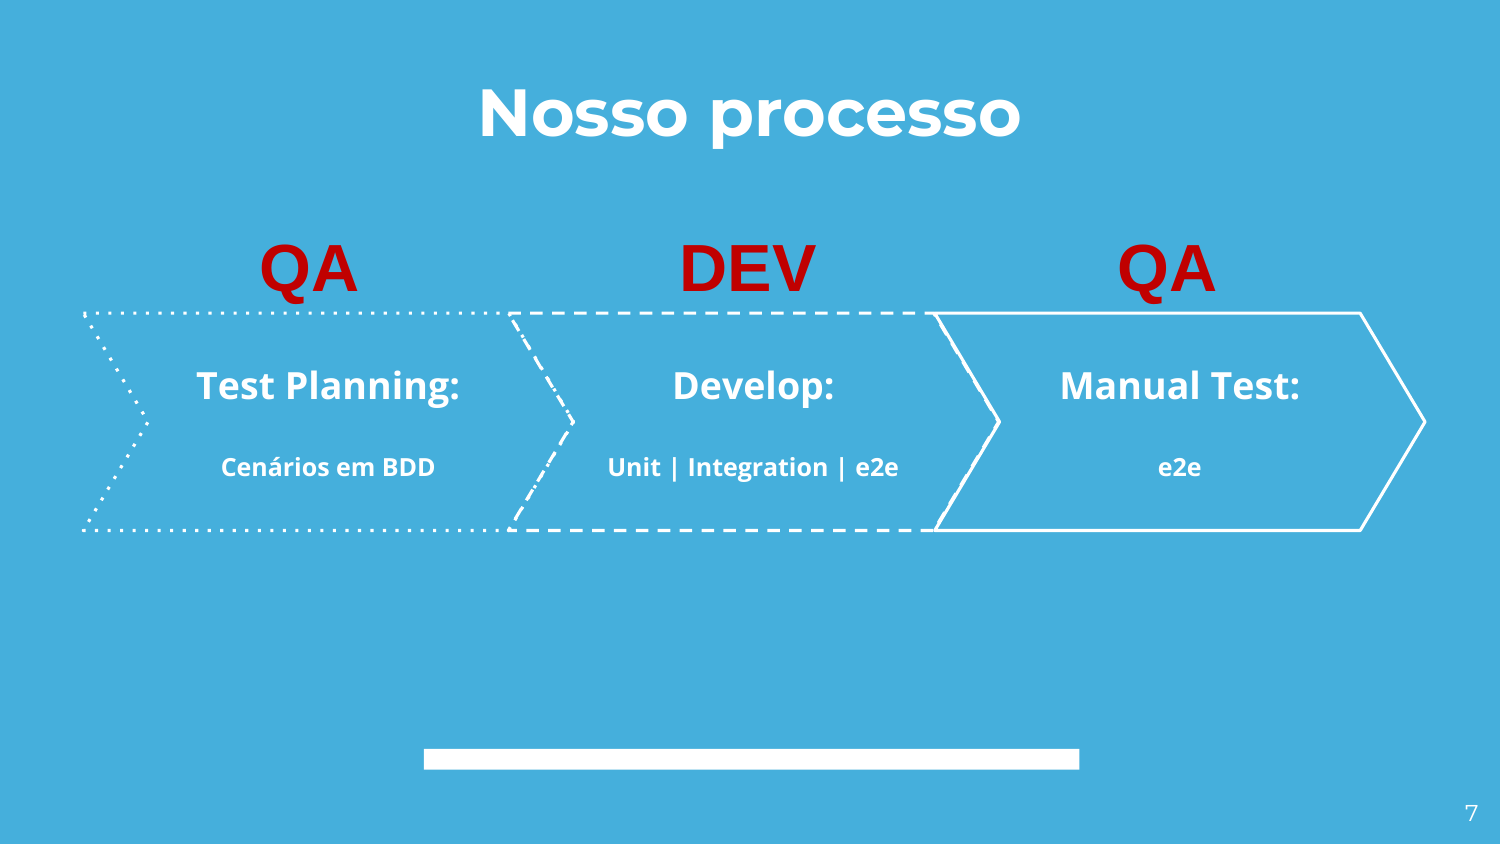

# Nosso processo
QA
DEV
QA
Test Planning:

Cenários em BDD
Develop:

Unit | Integration | e2e
Manual Test:

e2e
7